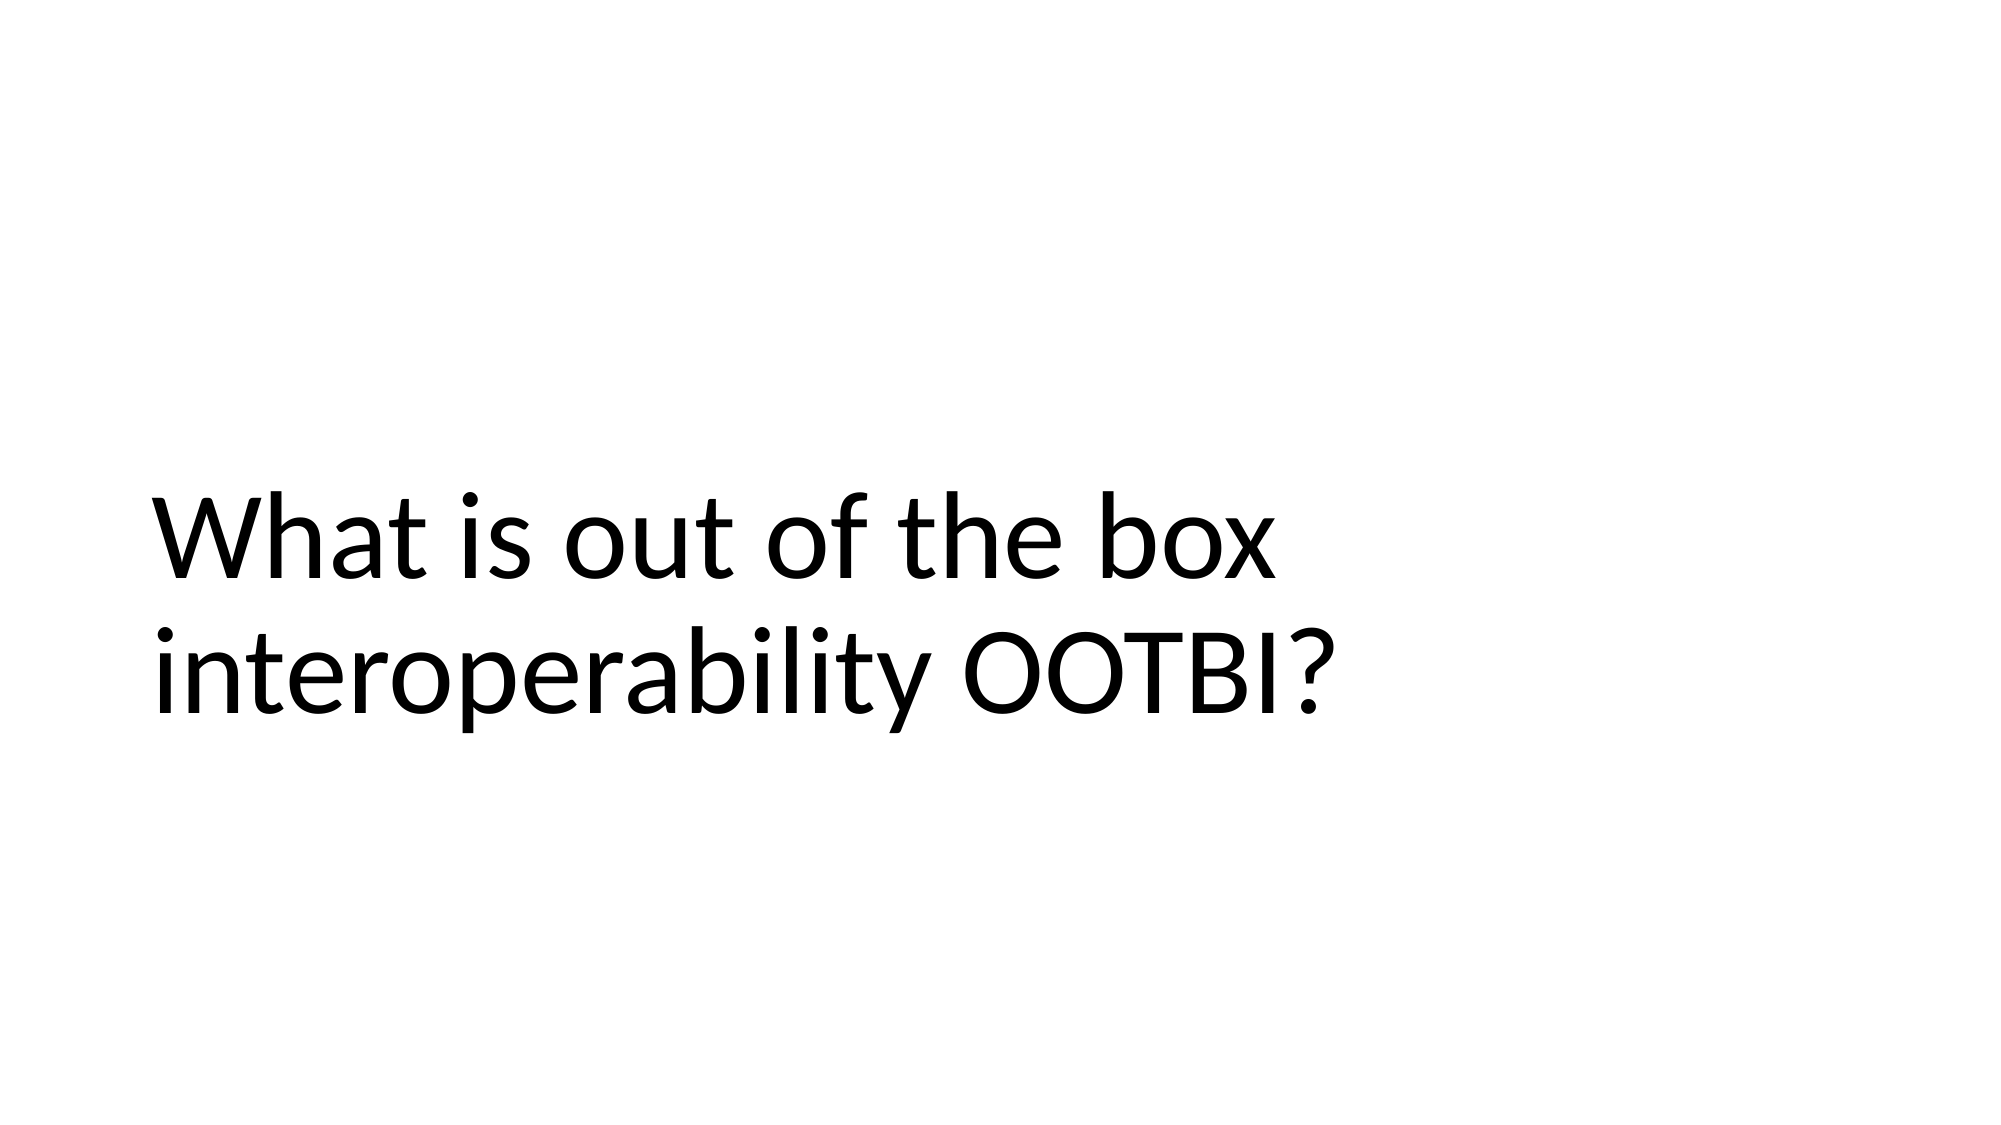

# What is out of the box interoperability OOTBI?